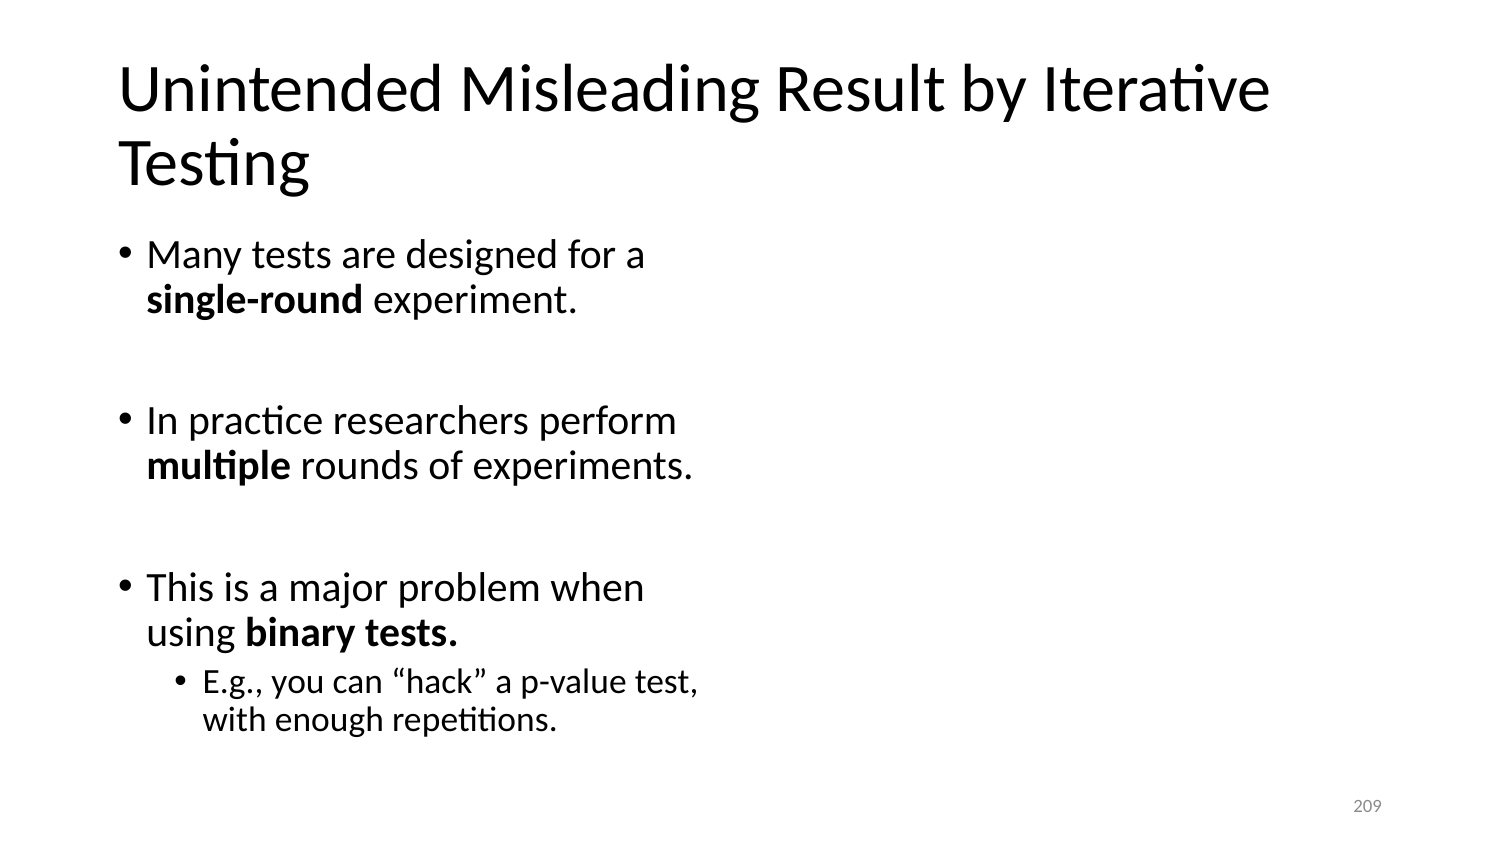

# Unintended Misleading Result by Iterative Testing
Many tests are designed for a single-round experiment.

In practice researchers perform multiple rounds of experiments.

This is a major problem when using binary tests.
E.g., you can “hack” a p-value test, with enough repetitions.
209